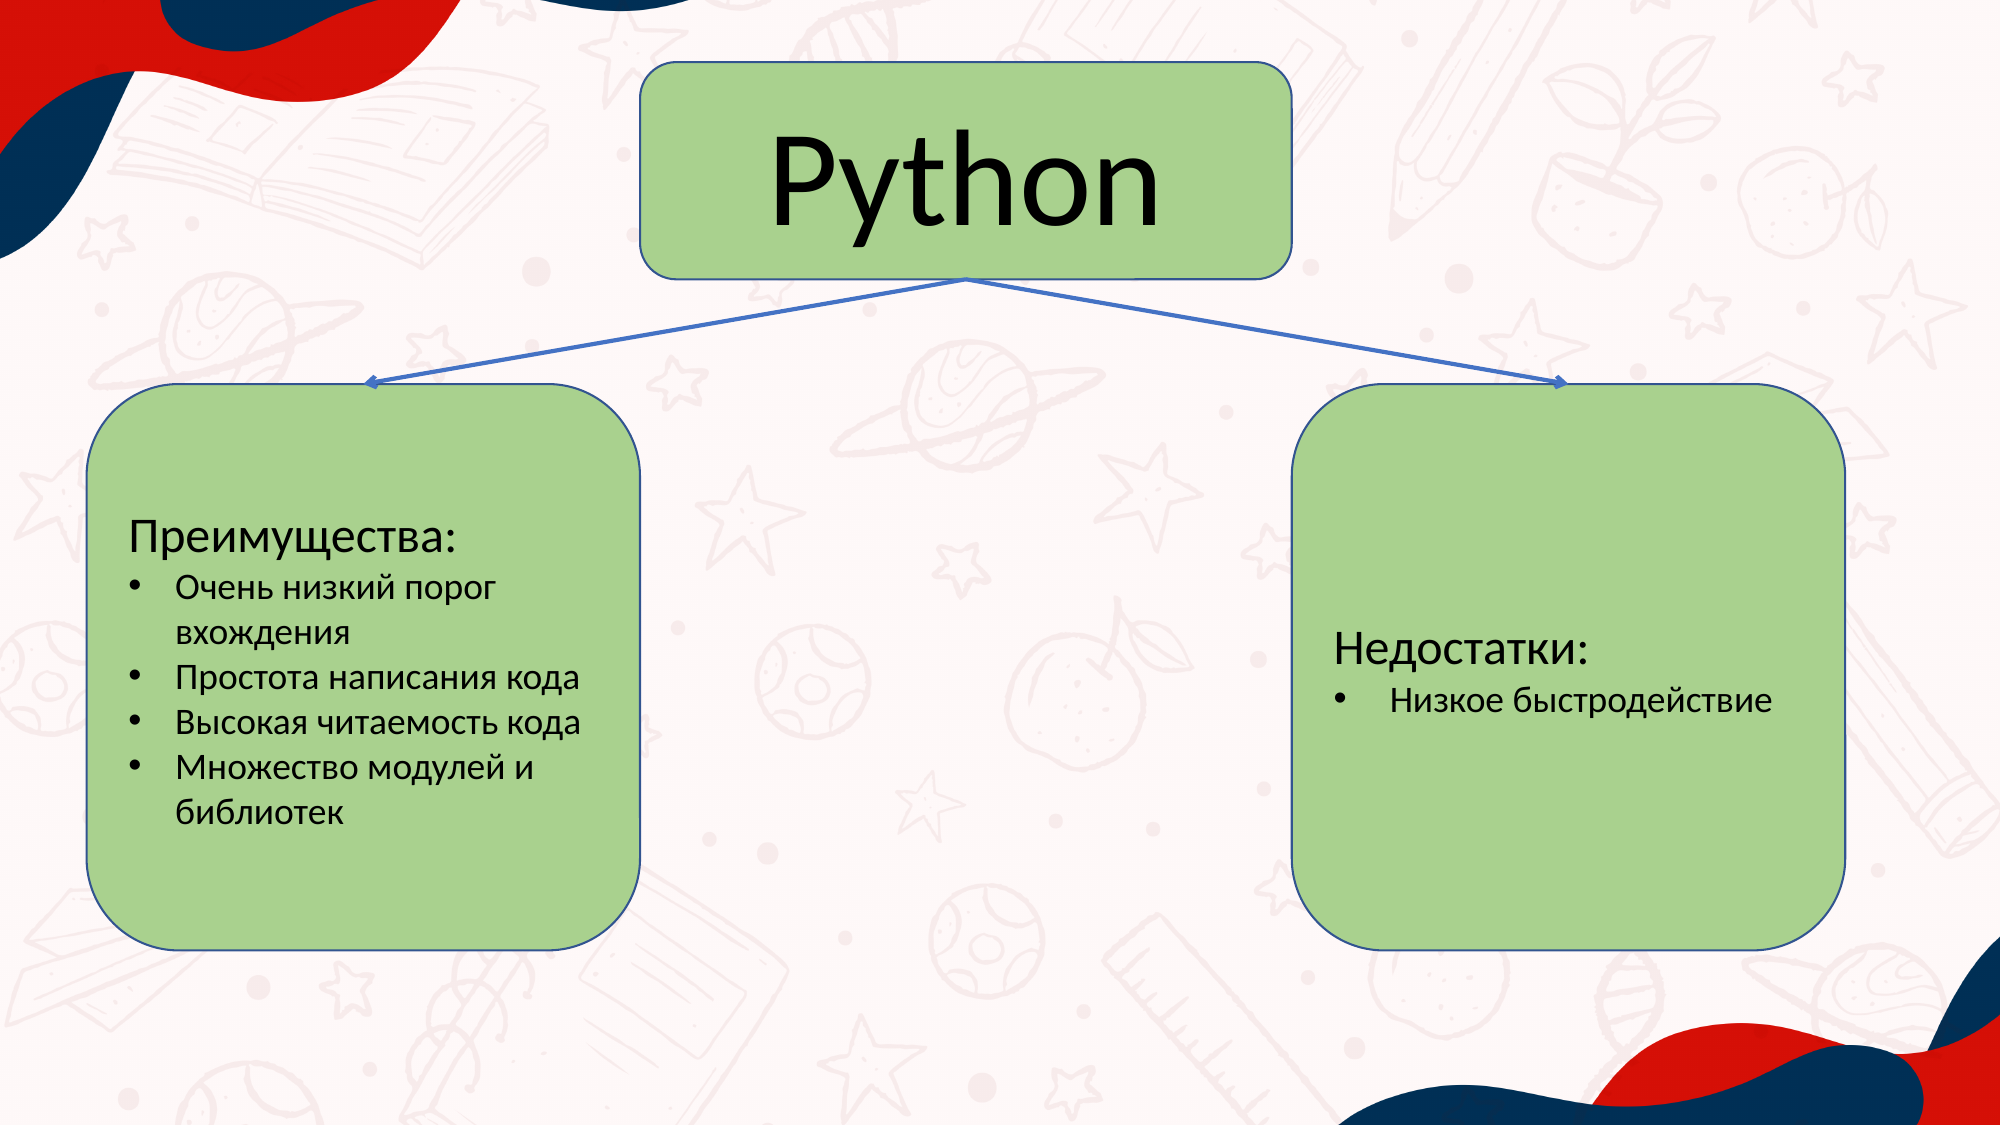

Python
Преимущества:
Очень низкий порог вхождения
Простота написания кода
Высокая читаемость кода
Множество модулей и библиотек
Недостатки:
Низкое быстродействие